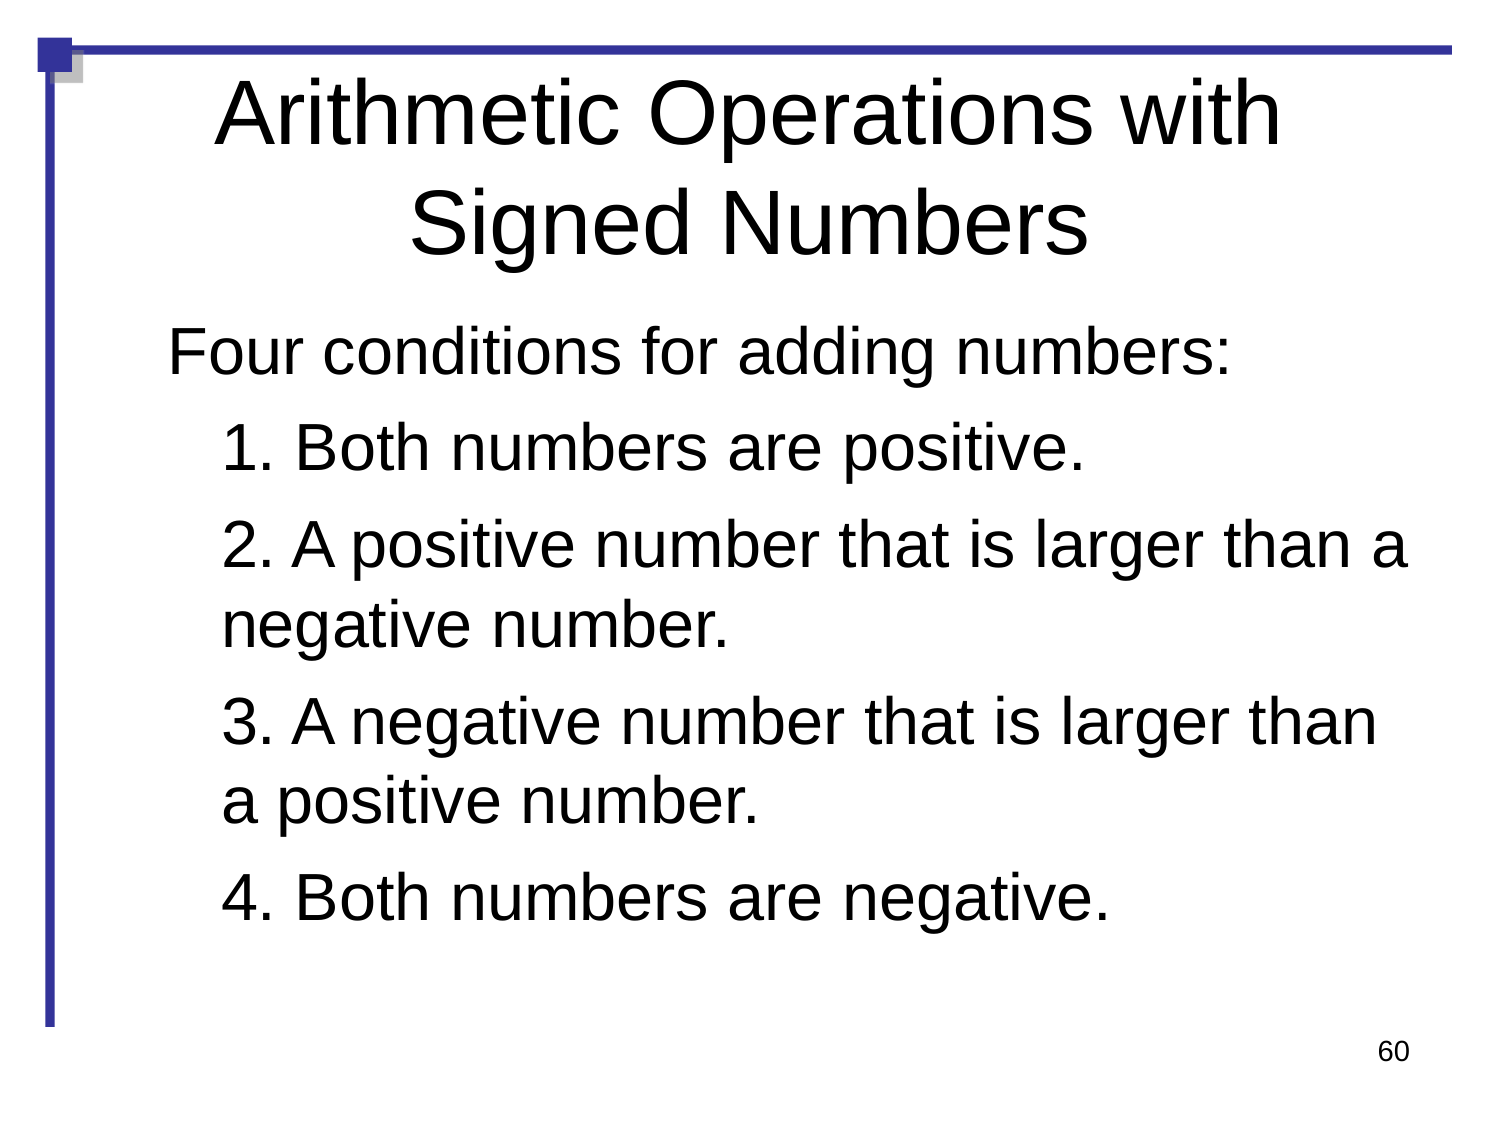

Arithmetic Operations with Signed Numbers
Four conditions for adding numbers:
	1. Both numbers are positive.
	2. A positive number that is larger than a negative number.
	3. A negative number that is larger than a positive number.
	4. Both numbers are negative.

60